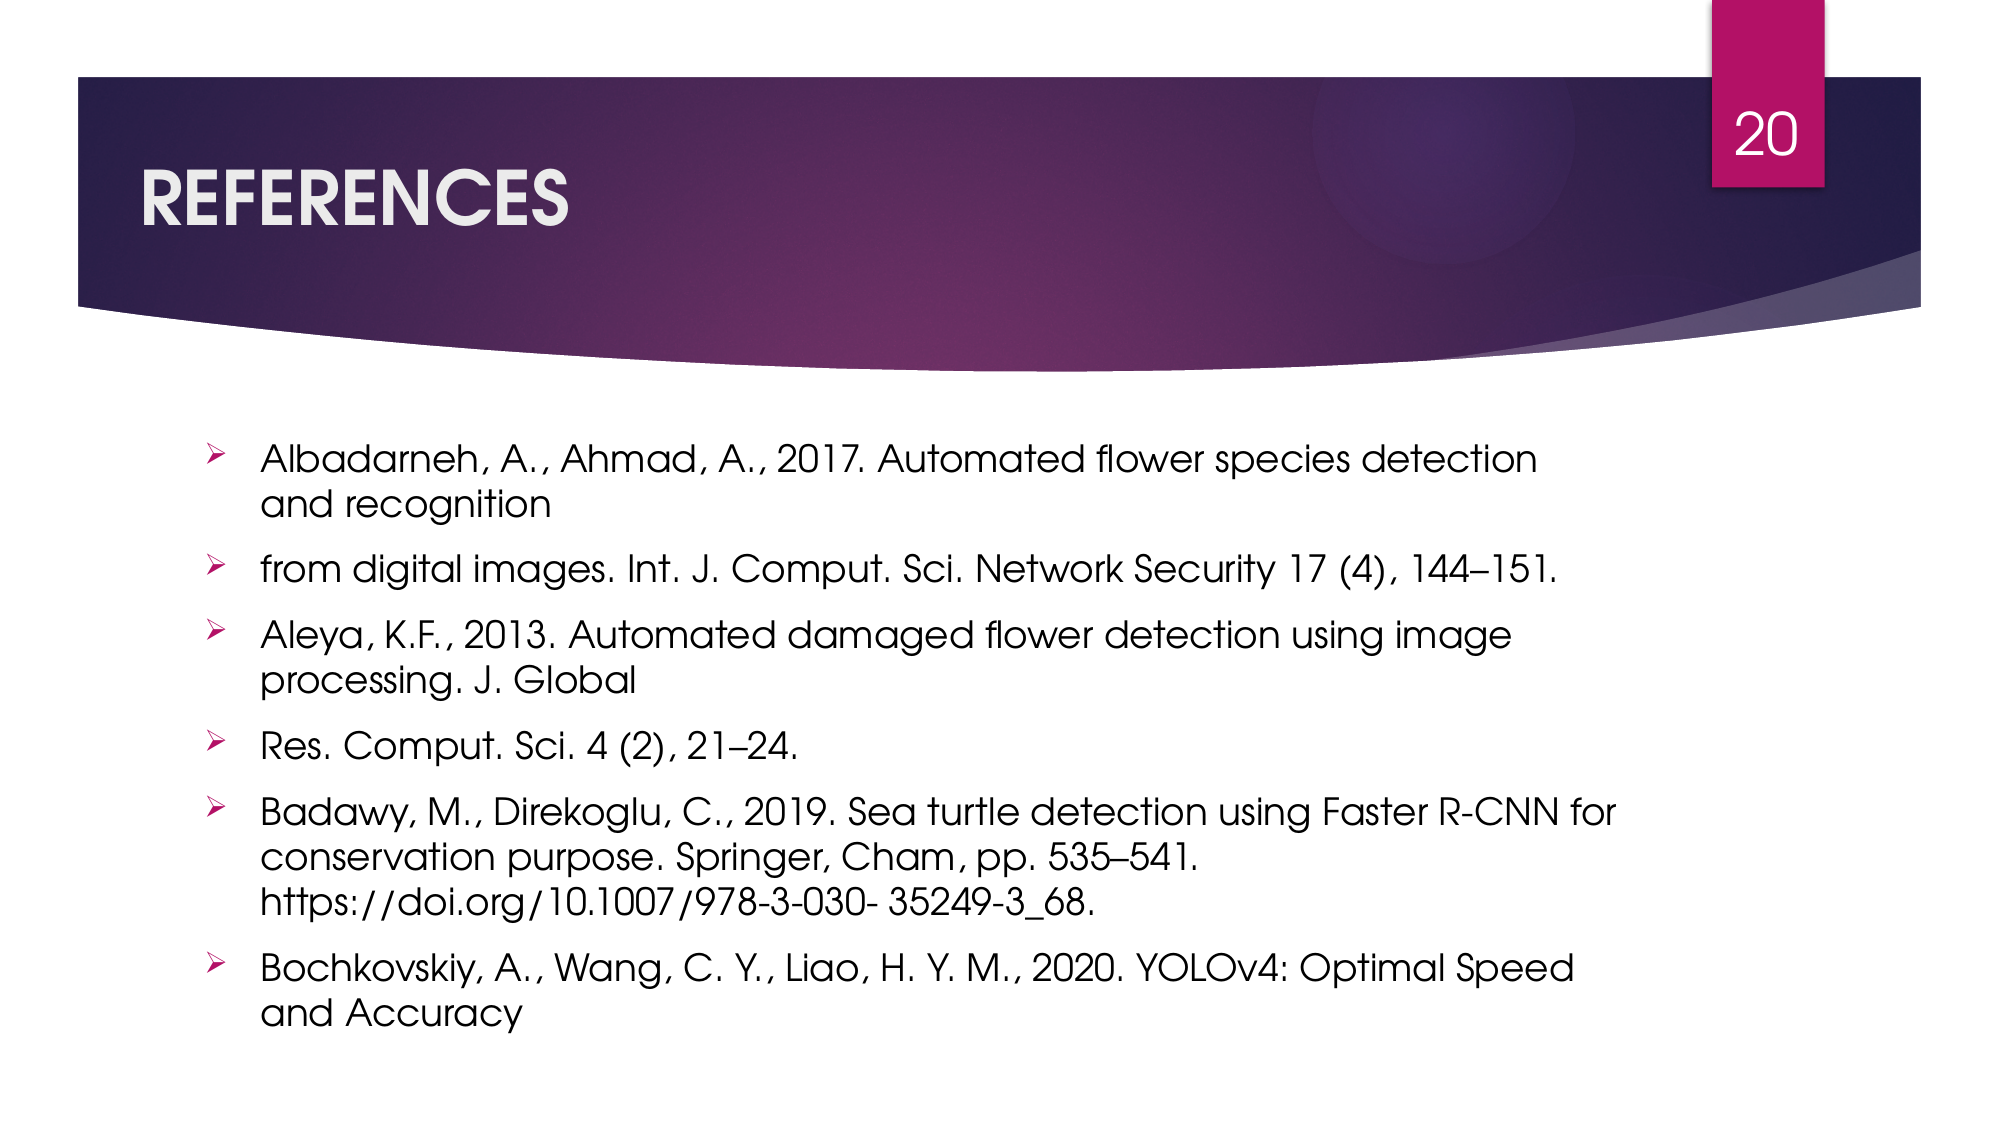

20
# REFERENCES
Albadarneh, A., Ahmad, A., 2017. Automated flower species detection and recognition
from digital images. Int. J. Comput. Sci. Network Security 17 (4), 144–151.
Aleya, K.F., 2013. Automated damaged flower detection using image processing. J. Global
Res. Comput. Sci. 4 (2), 21–24.
Badawy, M., Direkoglu, C., 2019. Sea turtle detection using Faster R-CNN for conservation purpose. Springer, Cham, pp. 535–541. https://doi.org/10.1007/978-3-030- 35249-3_68.
Bochkovskiy, A., Wang, C. Y., Liao, H. Y. M., 2020. YOLOv4: Optimal Speed and Accuracy